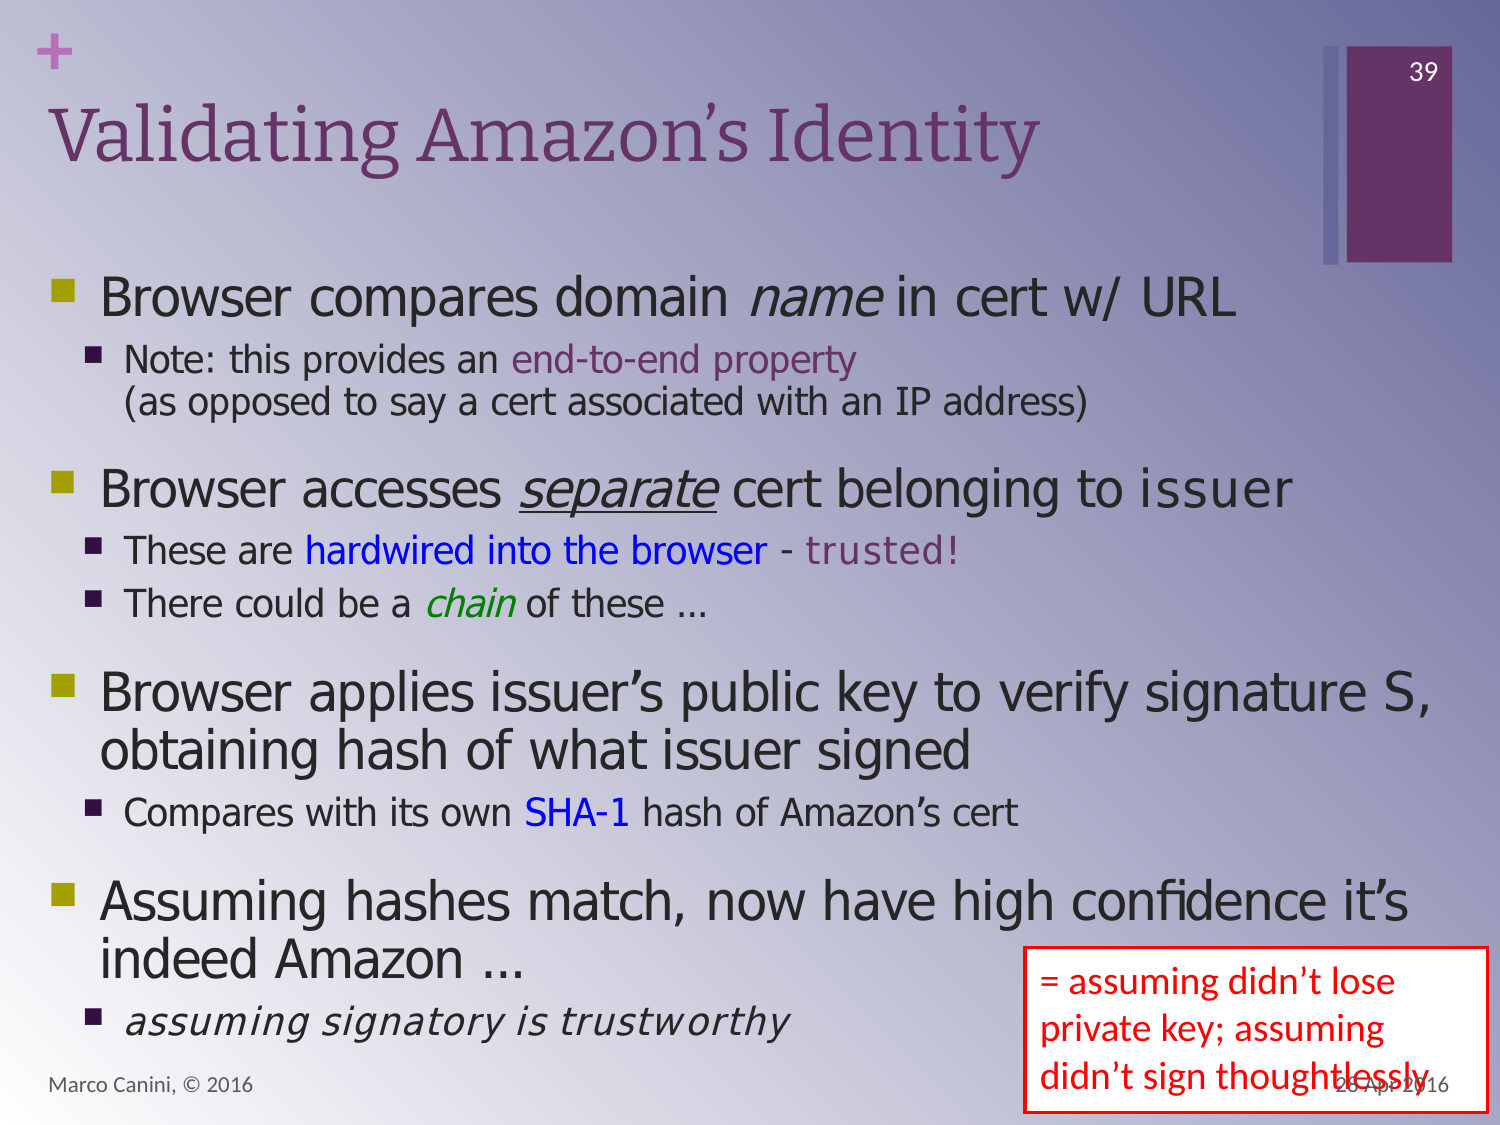

39
# Validating Amazon’s Identity
Browser compares domain name in cert w/ URL
Note: this provides an end-to-end property
(as opposed to say a cert associated with an IP address)
Browser accesses separate cert belonging to issuer
These are hardwired into the browser - trusted!
There could be a chain of these …
Browser applies issuer’s public key to verify signature S, obtaining hash of what issuer signed
Compares with its own SHA-1 hash of Amazon’s cert
Assuming hashes match, now have high confidence it’s indeed Amazon …
assuming signatory is trustworthy
= assuming didn’t lose private key; assuming didn’t sign thoughtlessly
Marco Canini, © 2016
28 Apr 2016